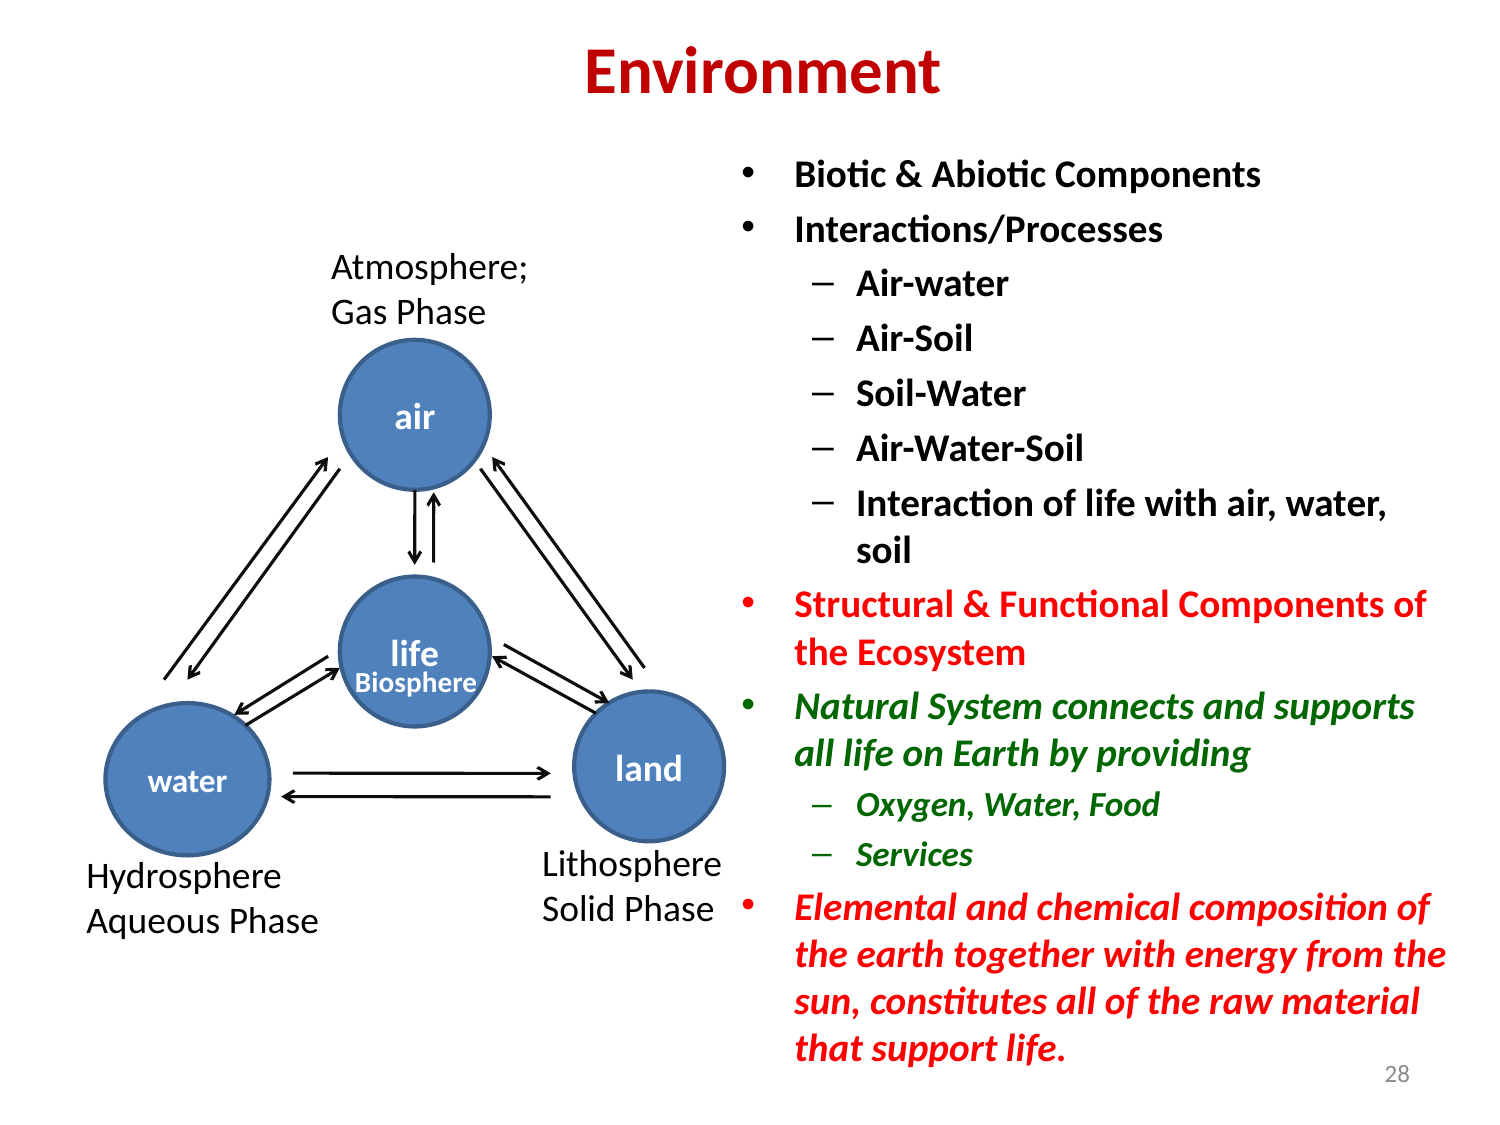

# Environment
Biotic & Abiotic Components
Interactions/Processes
Air-water
Air-Soil
Soil-Water
Air-Water-Soil
Interaction of life with air, water, soil
Structural & Functional Components of the Ecosystem
Natural System connects and supports all life on Earth by providing
Oxygen, Water, Food
Services
Elemental and chemical composition of the earth together with energy from the sun, constitutes all of the raw material that support life.

Atmosphere;
Gas Phase
air
life
Biosphere
land
water
Lithosphere
Solid Phase
Hydrosphere
Aqueous Phase
28